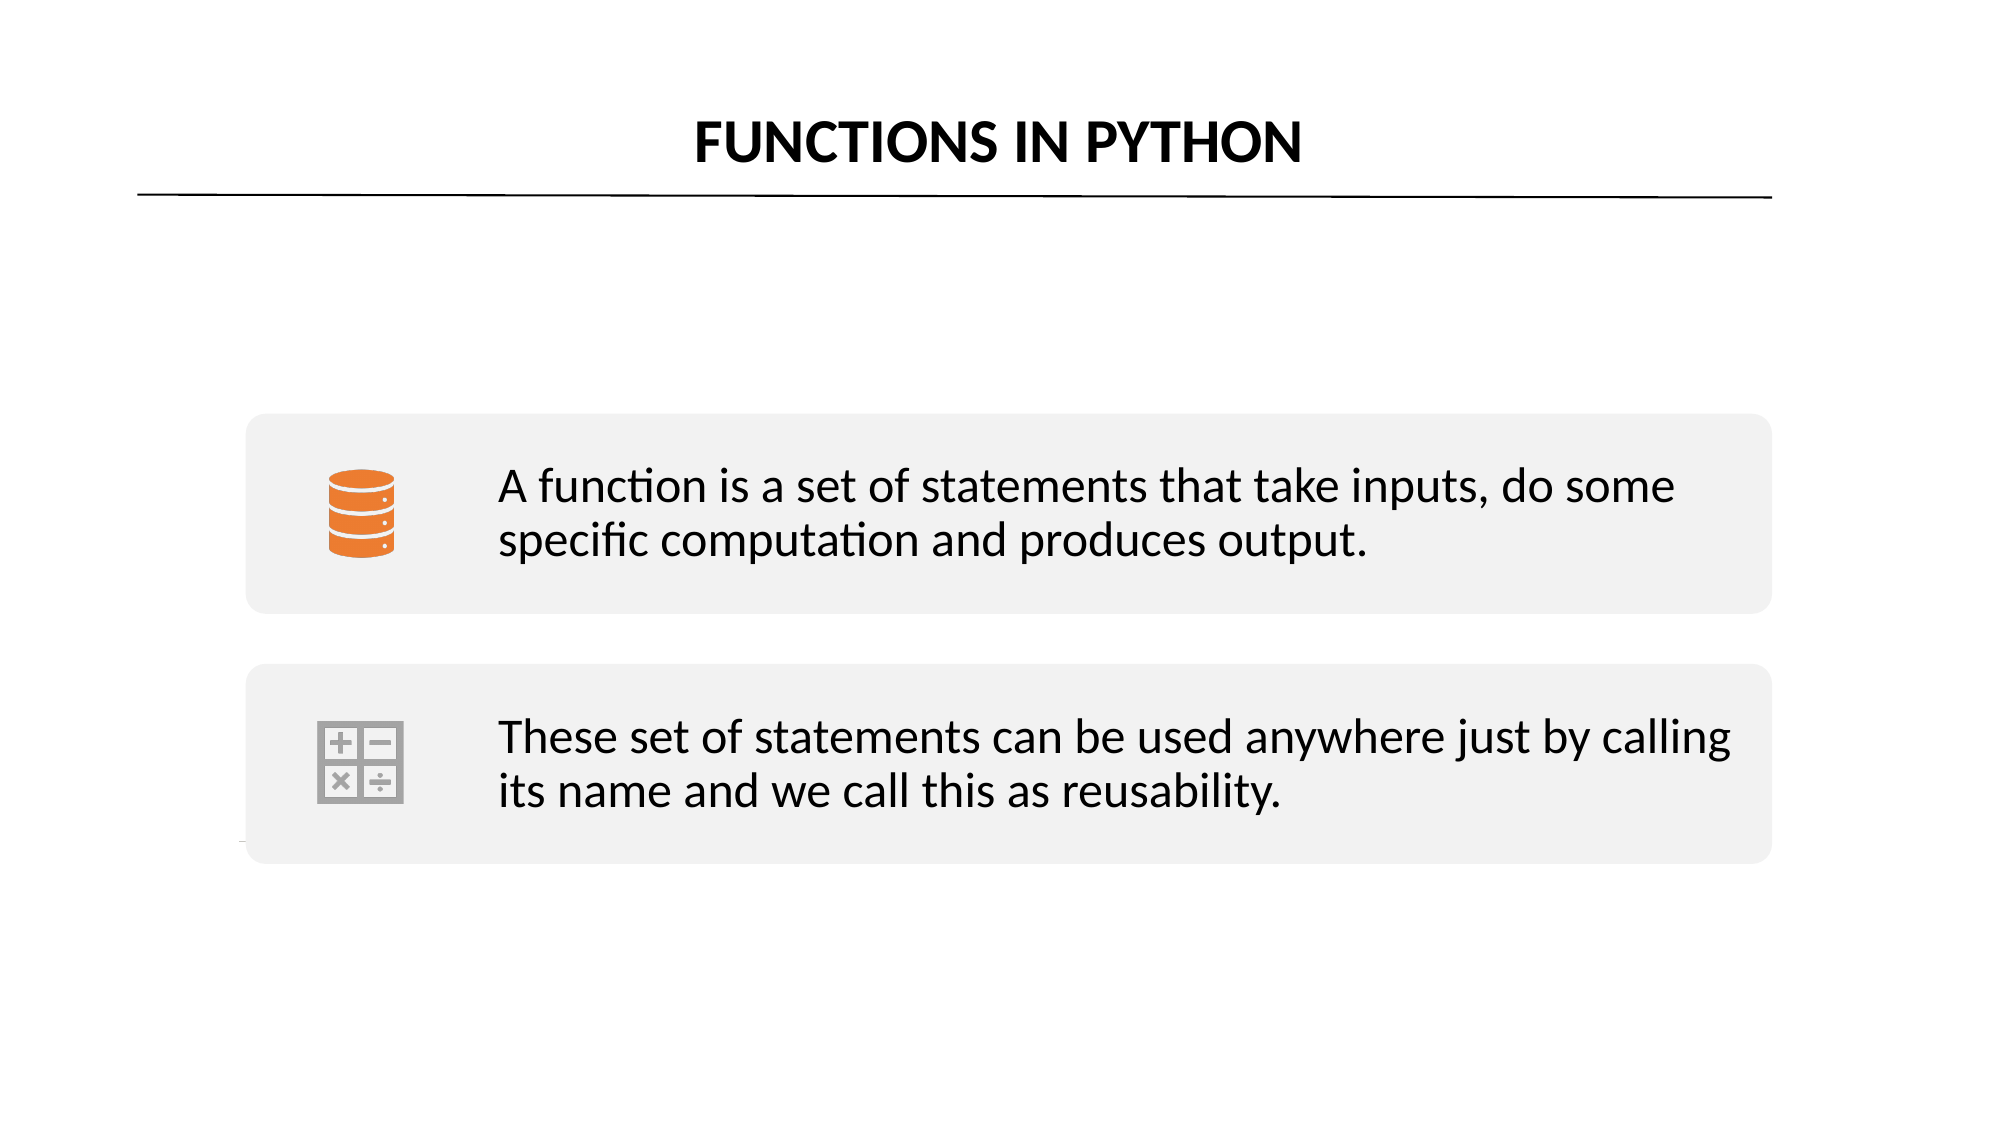

FUNCTIONS IN PYTHON
A function is a set of statements that take inputs, do some specific computation and produces output.
These set of statements can be used anywhere just by calling its name and we call this as reusability.
| 10 | ‘Python’ | 42.31 | True | 20 |
| --- | --- | --- | --- | --- |